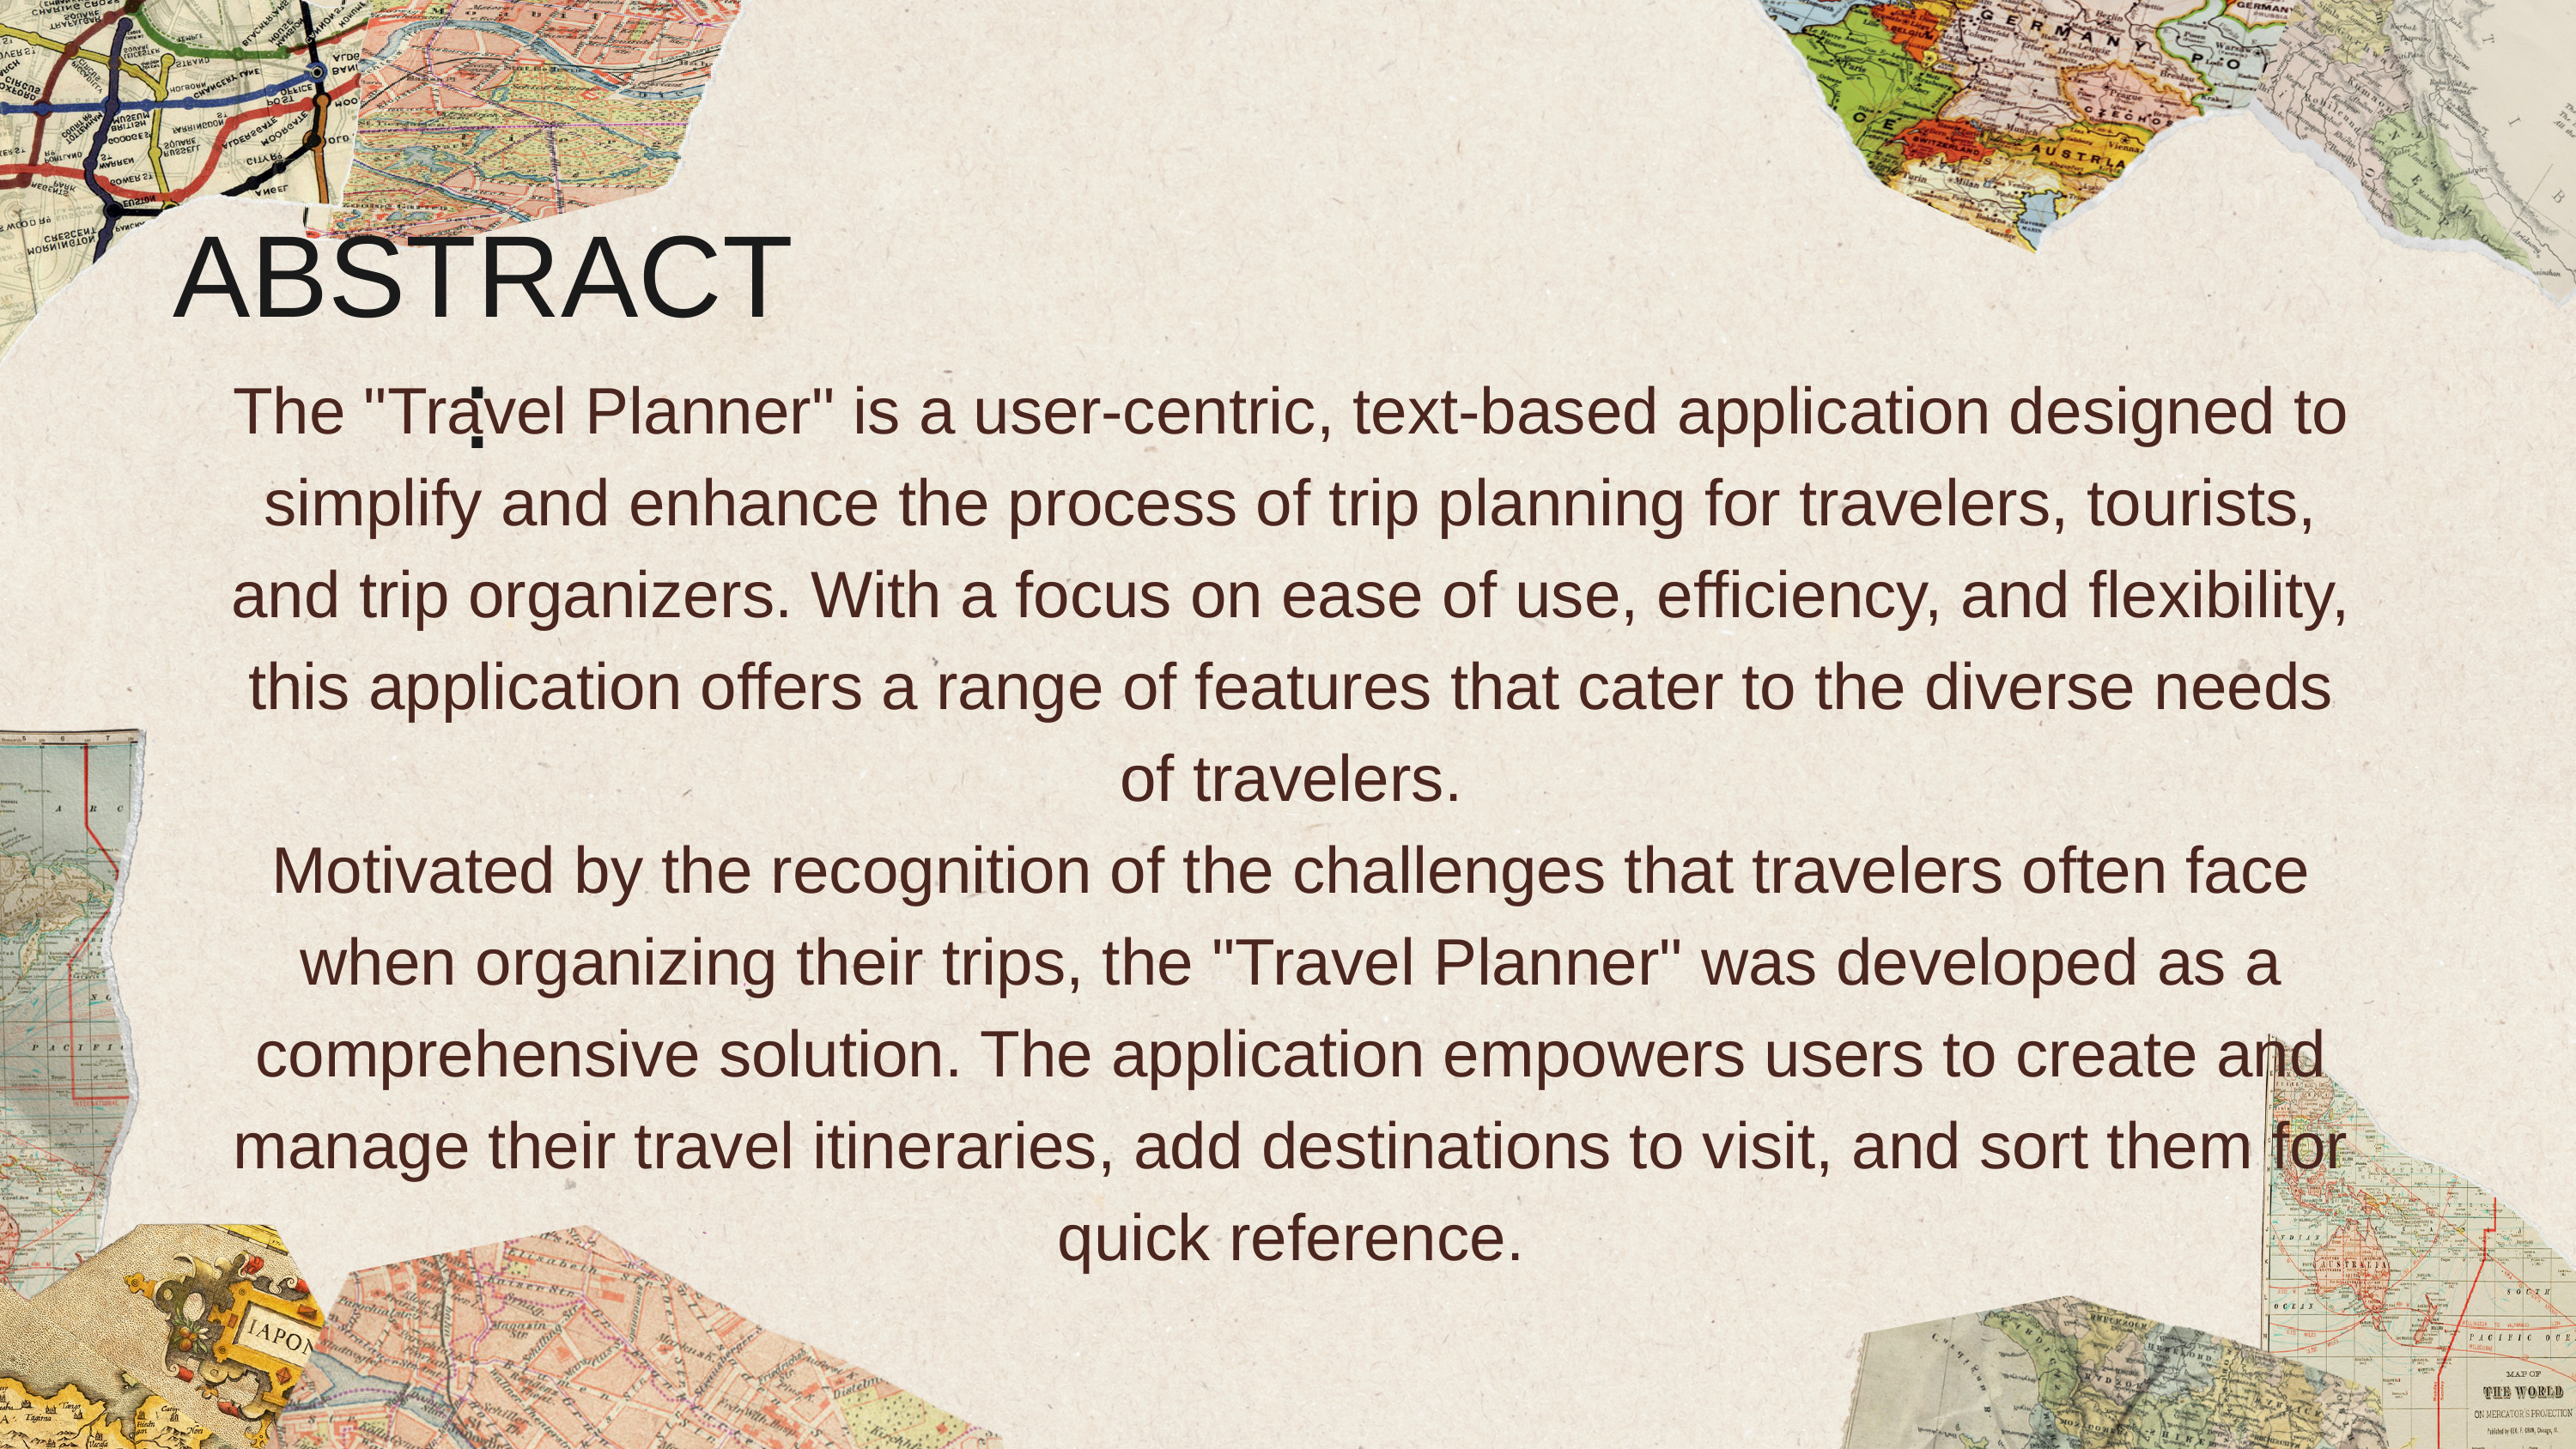

ABSTRACT:
The "Travel Planner" is a user-centric, text-based application designed to simplify and enhance the process of trip planning for travelers, tourists, and trip organizers. With a focus on ease of use, efficiency, and flexibility, this application offers a range of features that cater to the diverse needs of travelers.
Motivated by the recognition of the challenges that travelers often face when organizing their trips, the "Travel Planner" was developed as a comprehensive solution. The application empowers users to create and manage their travel itineraries, add destinations to visit, and sort them for quick reference.